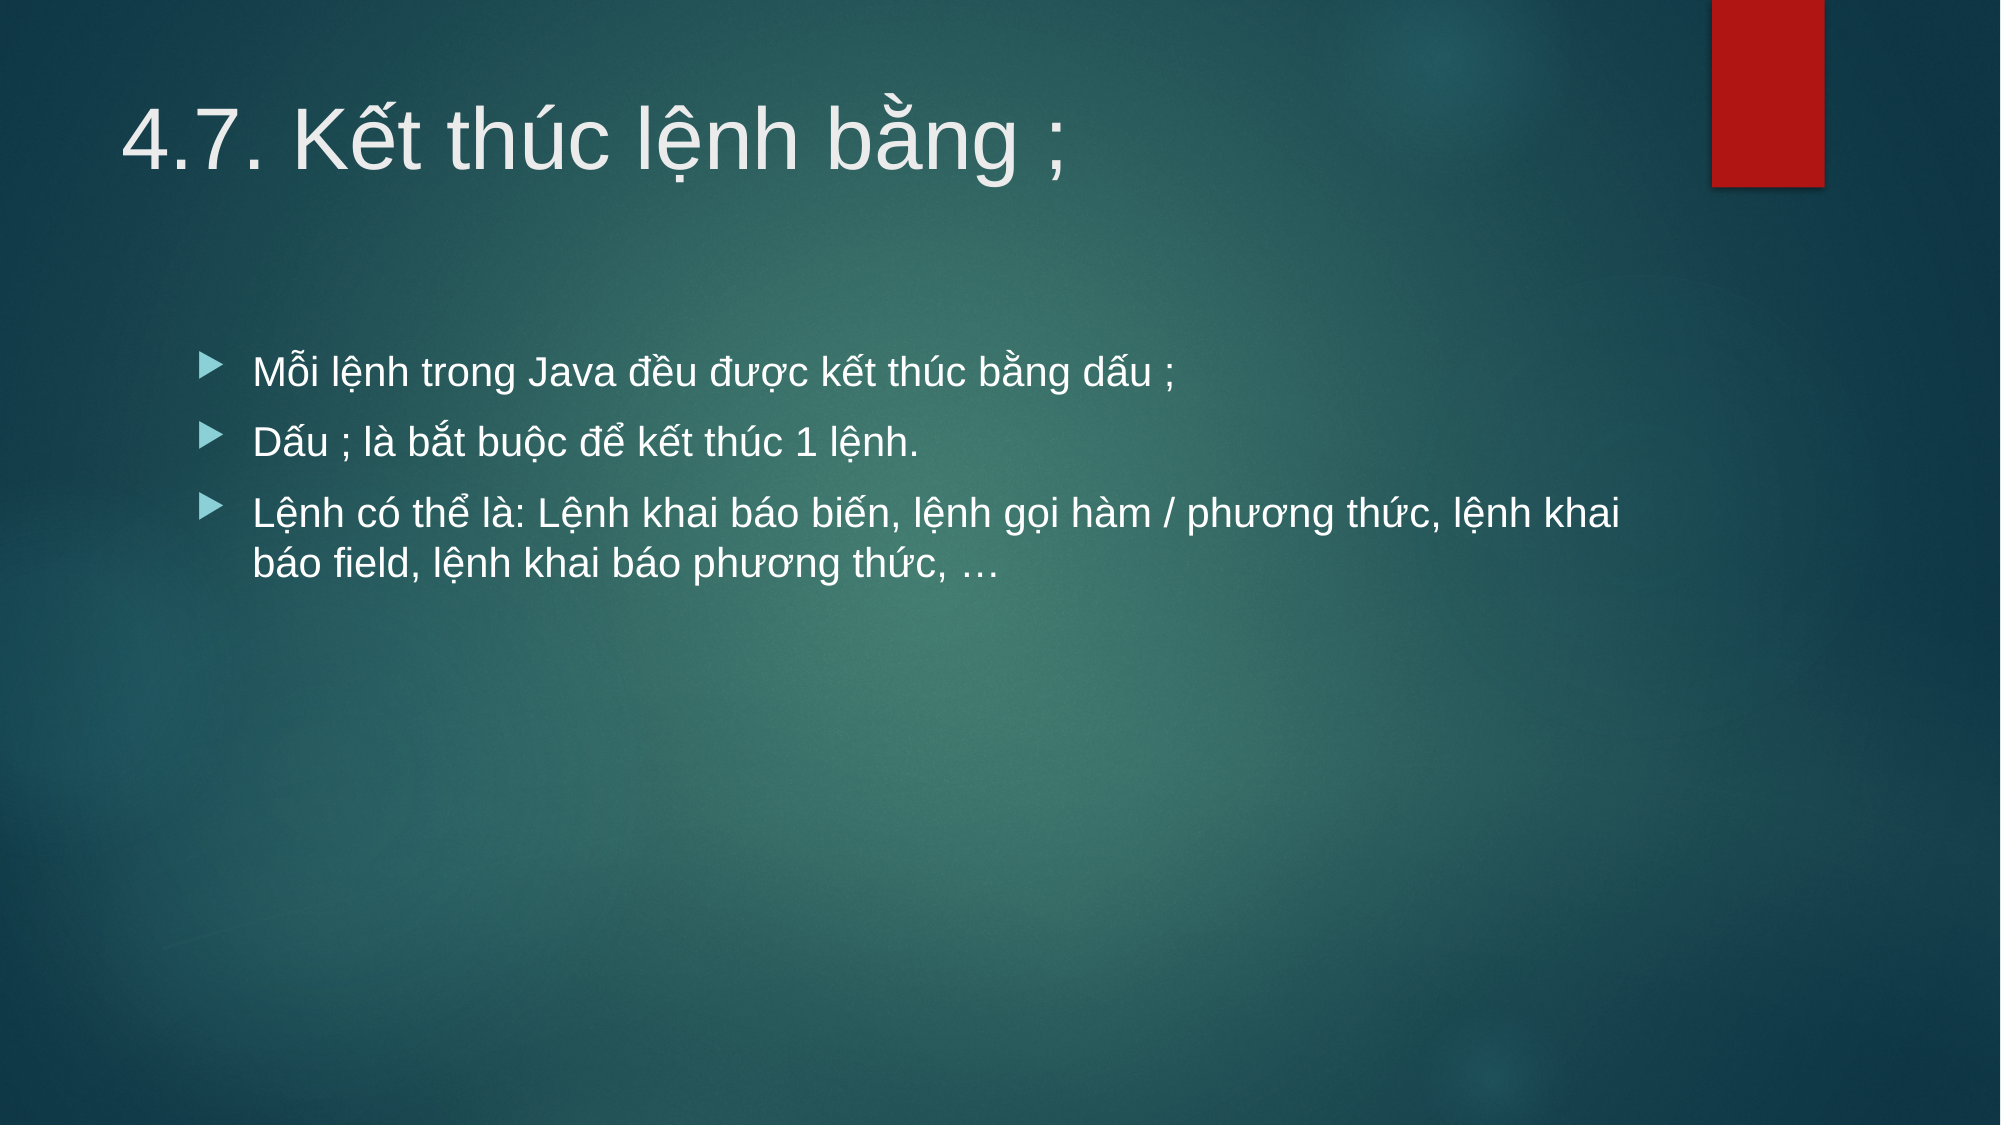

# 4.7. Kết thúc lệnh bằng ;
Mỗi lệnh trong Java đều được kết thúc bằng dấu ;
Dấu ; là bắt buộc để kết thúc 1 lệnh.
Lệnh có thể là: Lệnh khai báo biến, lệnh gọi hàm / phương thức, lệnh khai báo field, lệnh khai báo phương thức, …